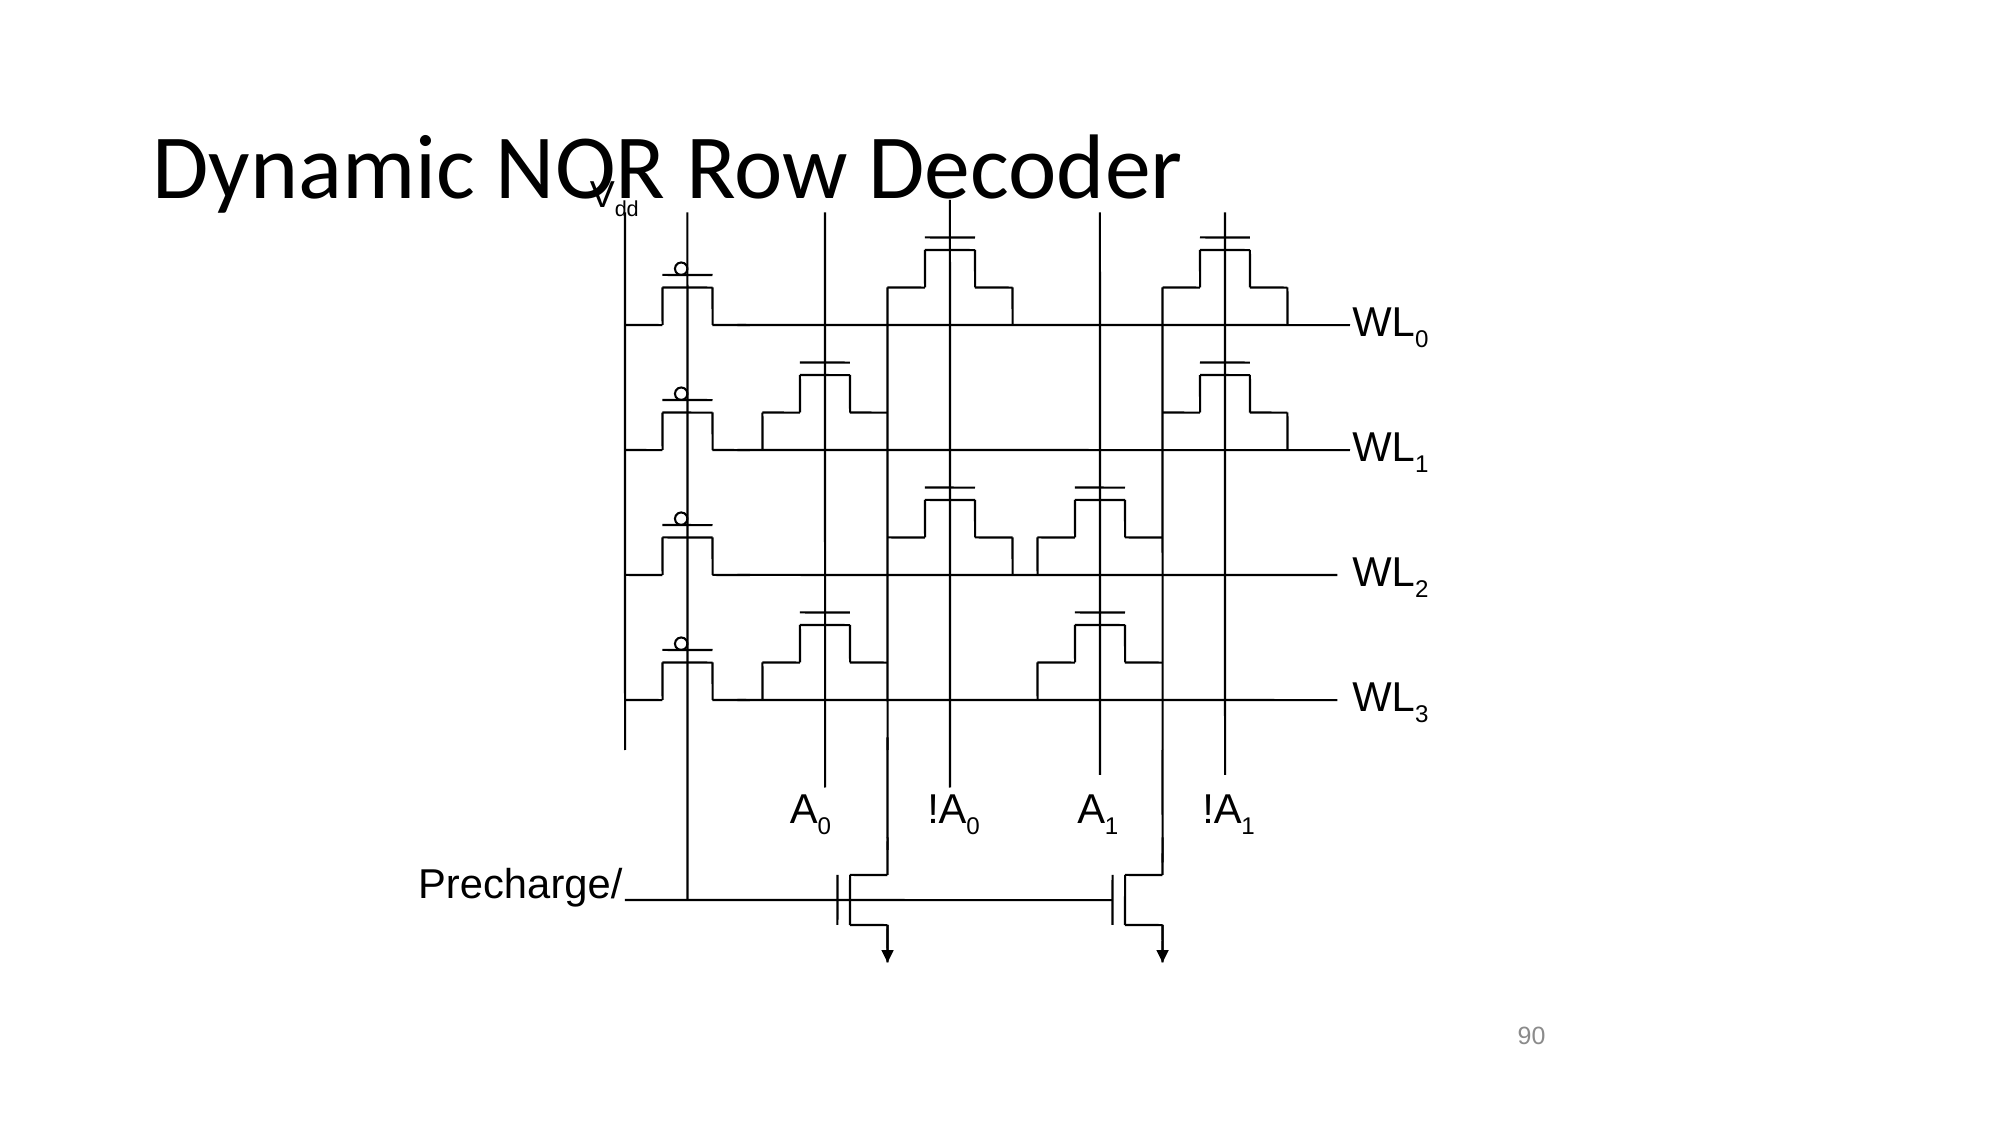

# Dynamic NOR Row Decoder
Vdd

WL0

WL1

WL2

WL3

A0
!A0
A1
!A1
Precharge/

90